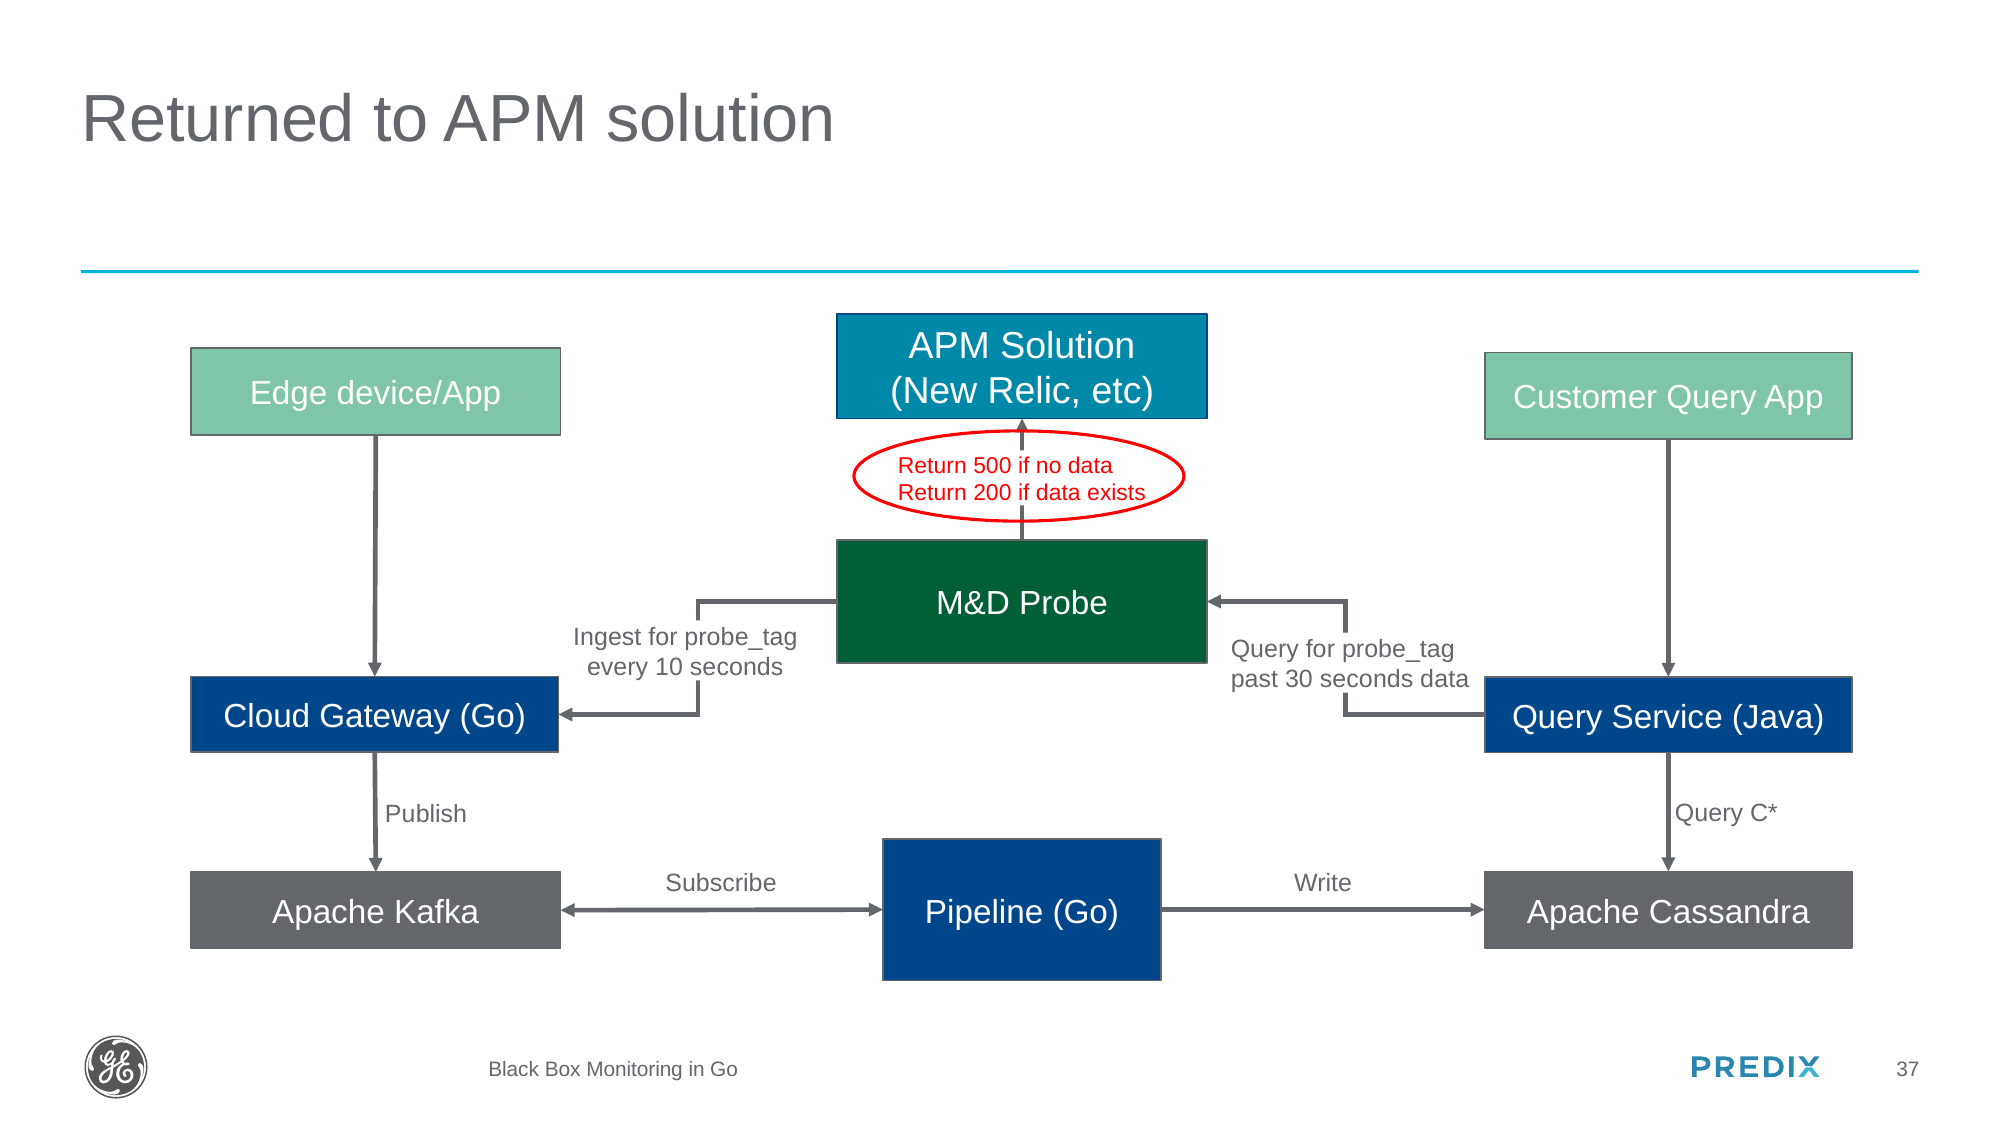

# Returned to APM solution
APM Solution
(New Relic, etc)
Edge device/App
Customer Query App

Return 500 if no data
Return 200 if data exists
M&D Probe

Ingest for probe_tag
every 10 seconds
Query for probe_tag
past 30 seconds data
Cloud Gateway (Go)
Query Service (Java)
Query C*
Publish
Pipeline (Go)
Subscribe
Write
Apache Cassandra
Apache Kafka
Black Box Monitoring in Go
37